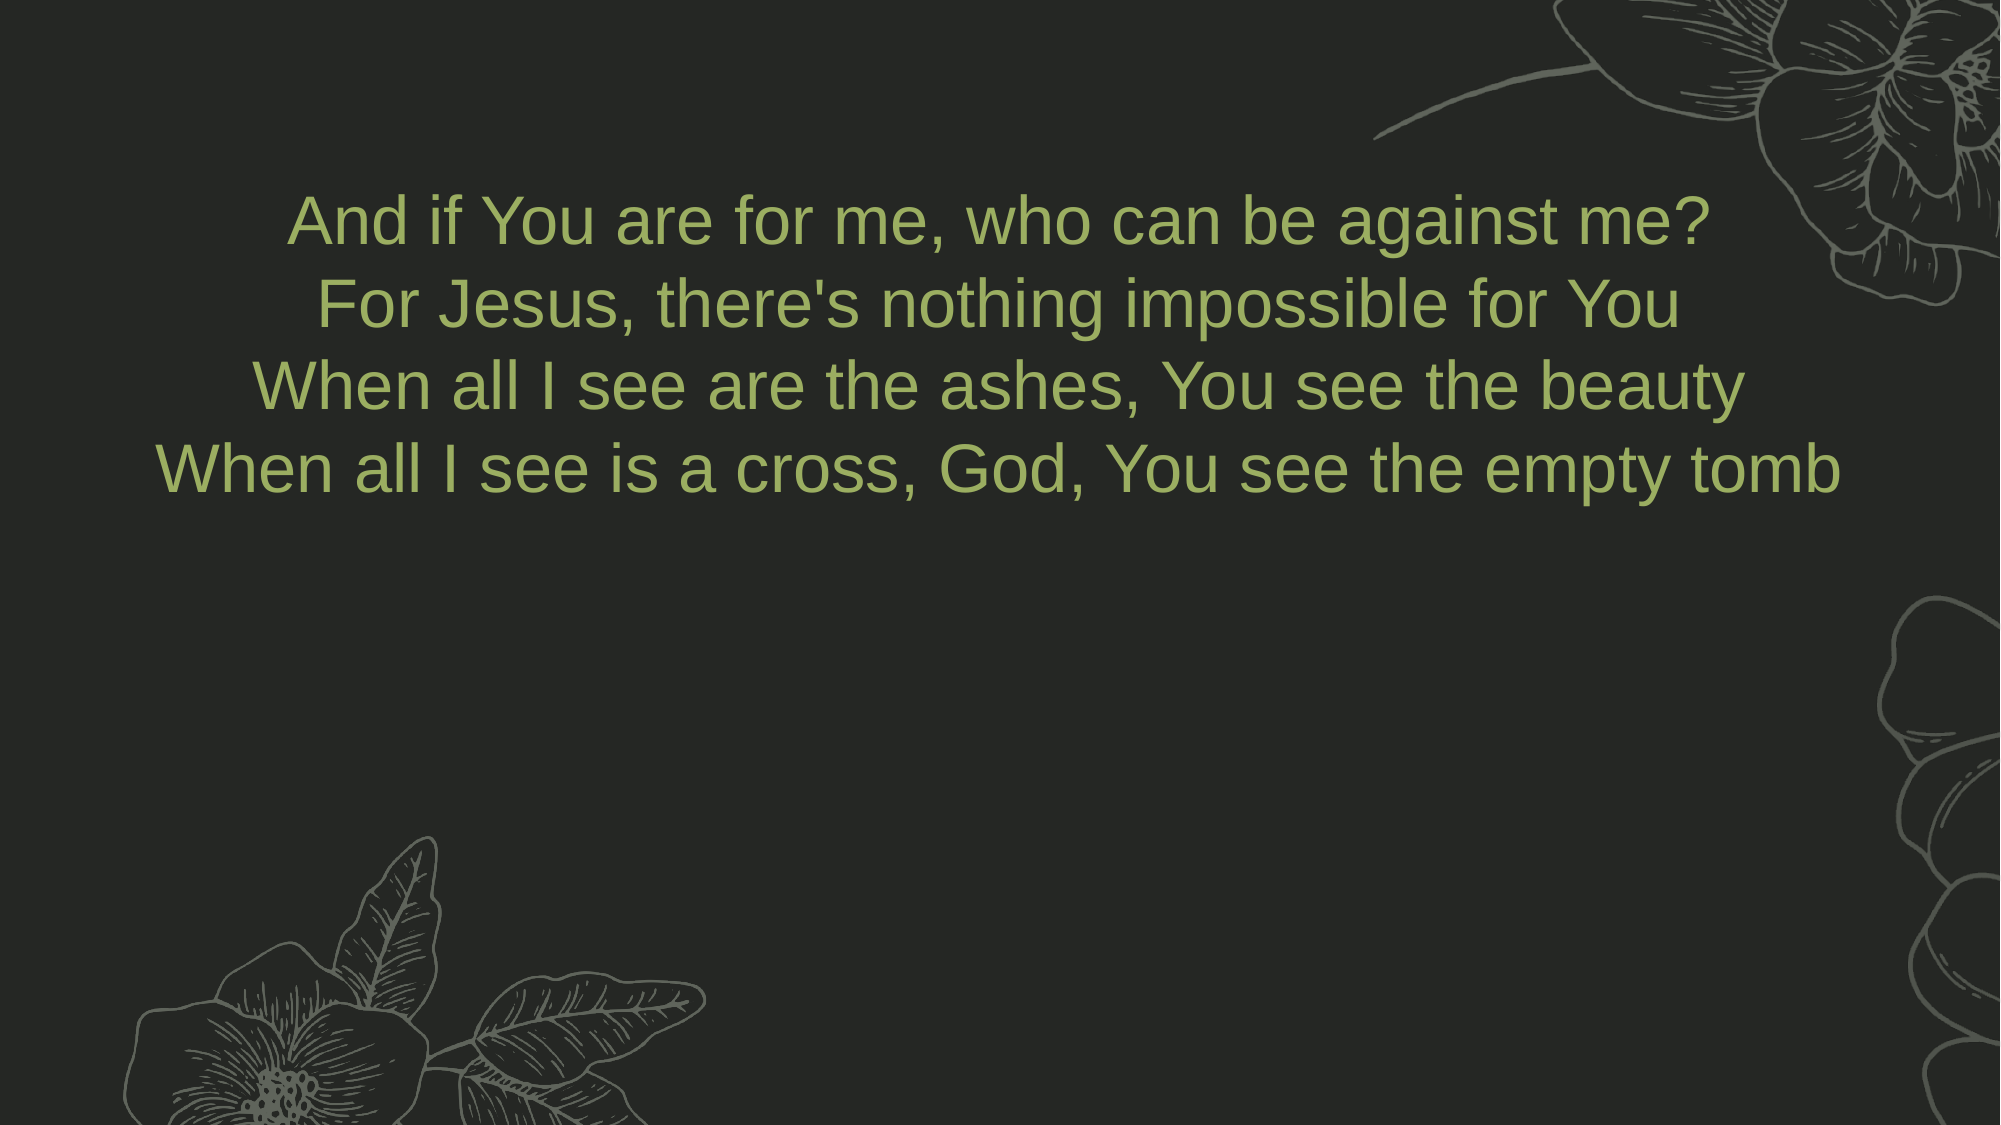

And if You are for me, who can be against me?
For Jesus, there's nothing impossible for You
When all I see are the ashes, You see the beauty
When all I see is a cross, God, You see the empty tomb